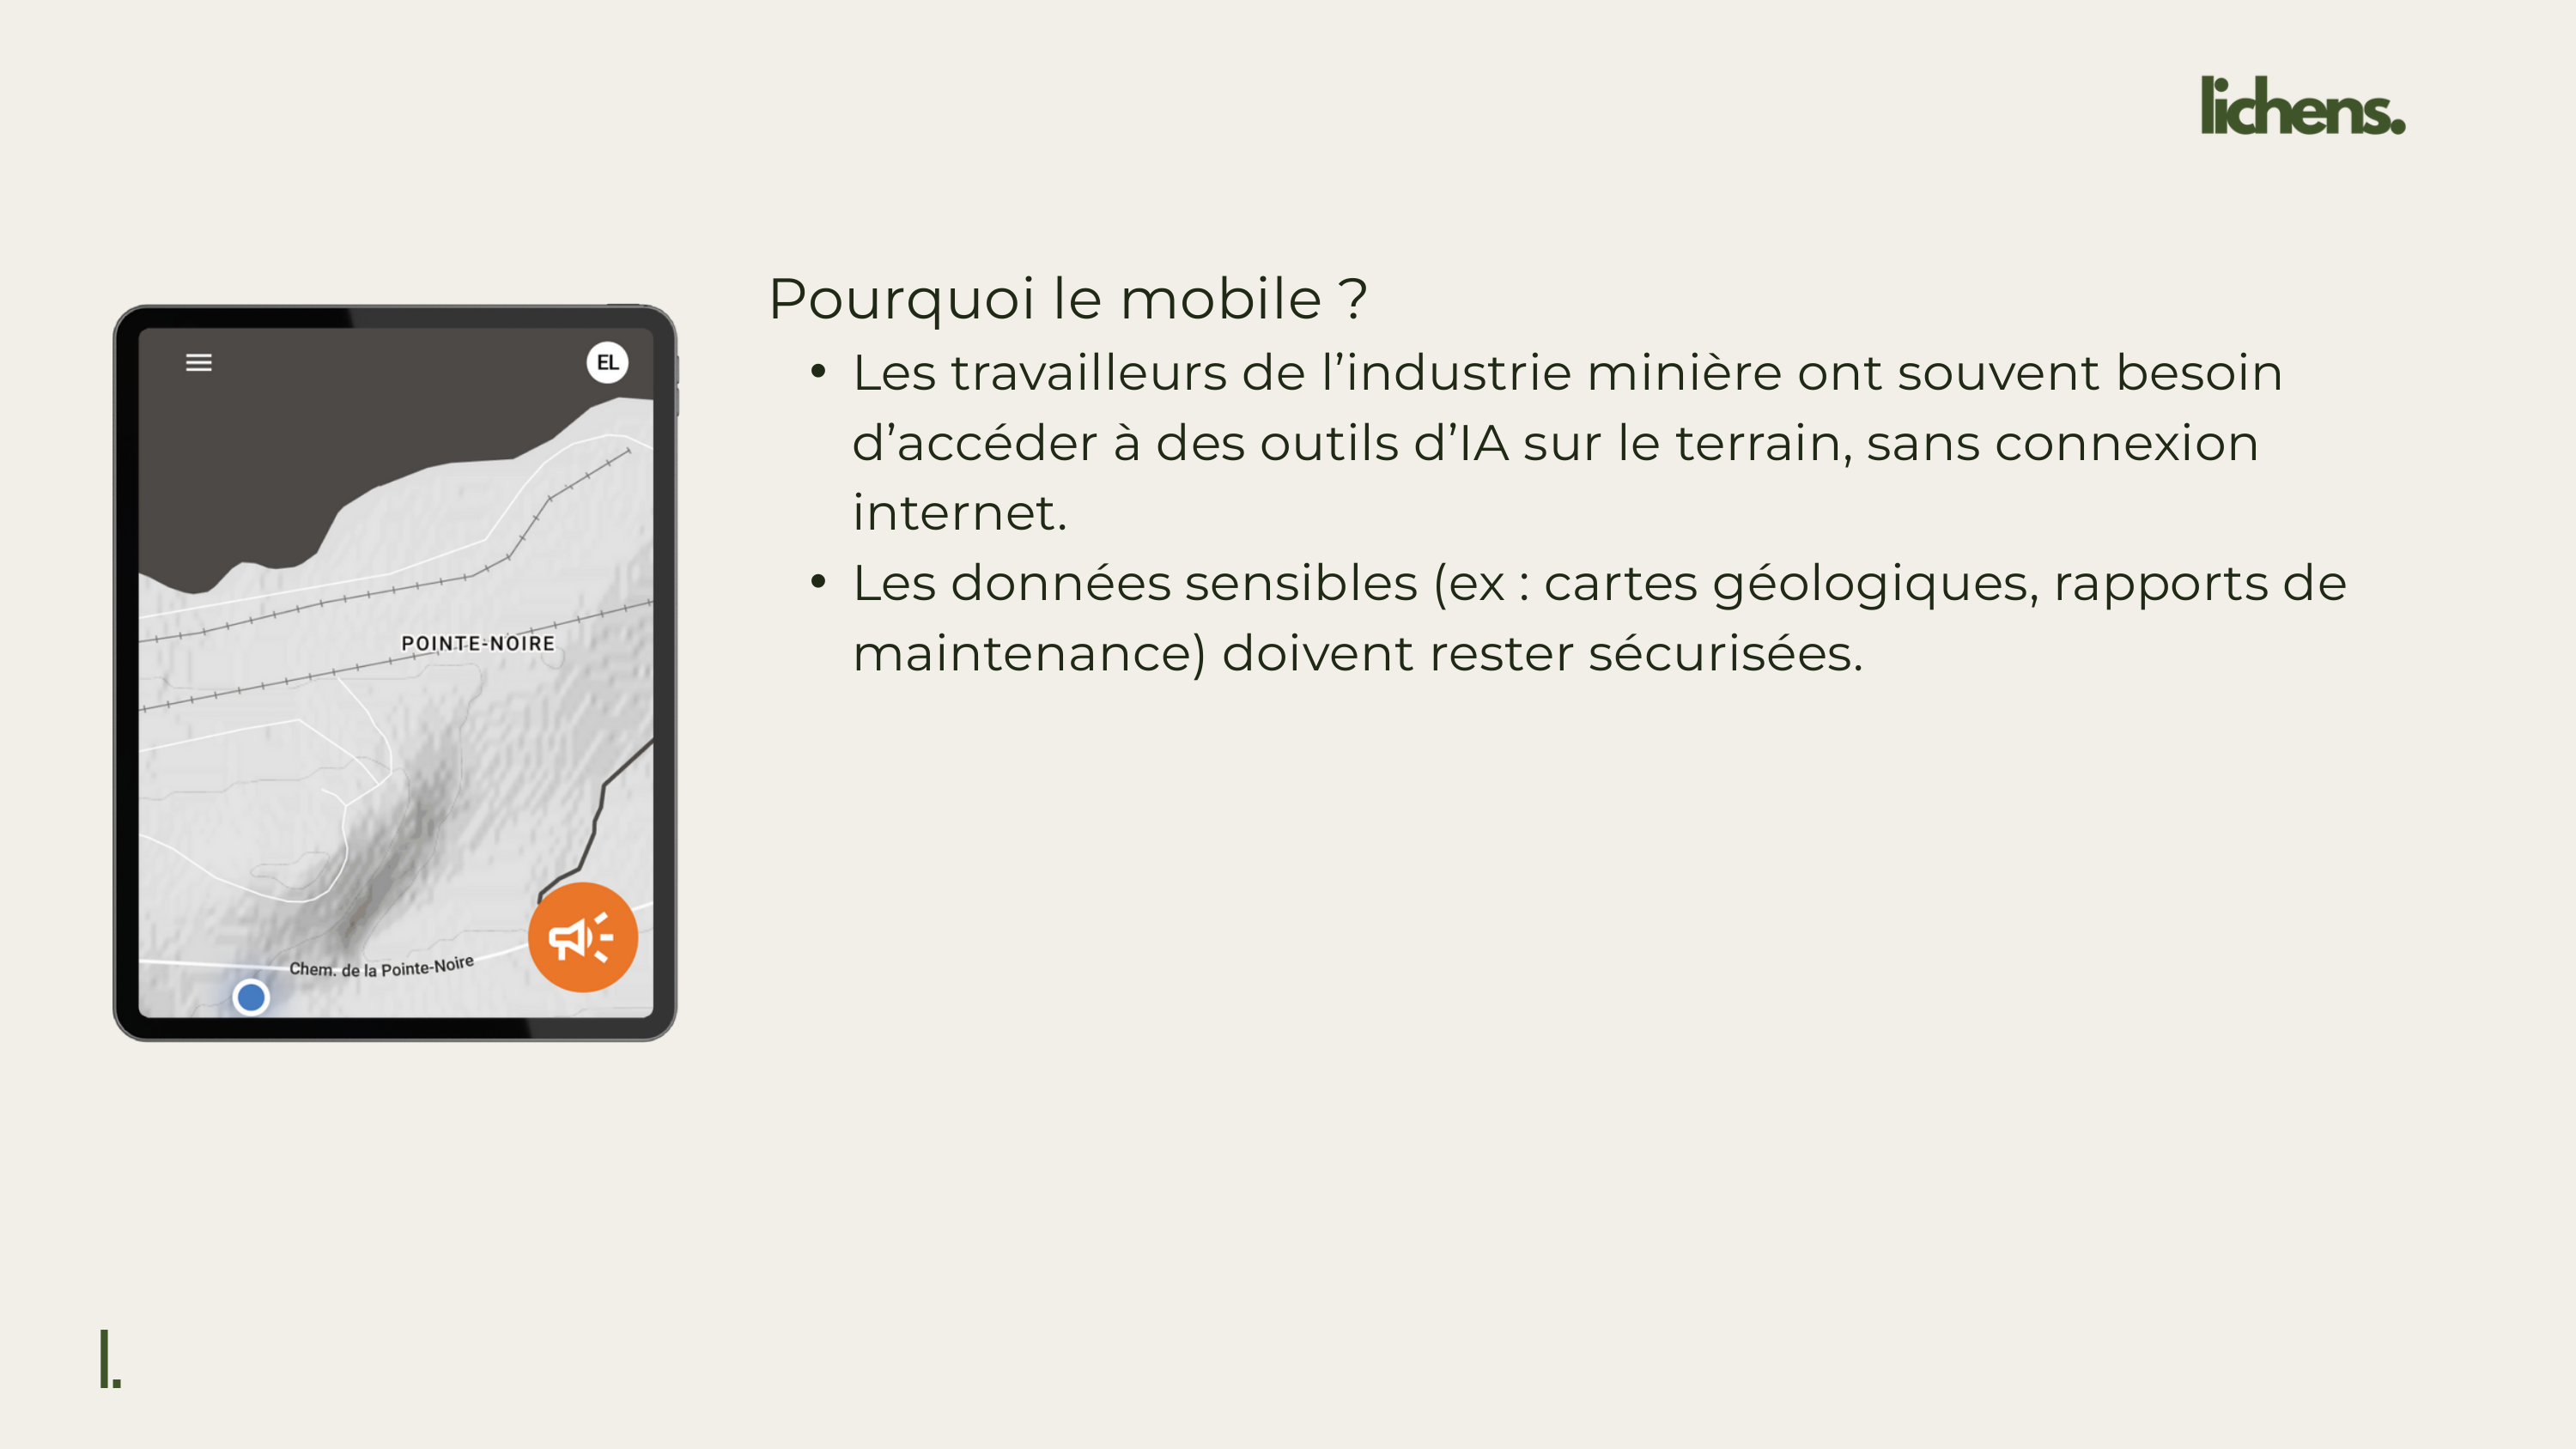

Pourquoi le mobile ?
Les travailleurs de l’industrie minière ont souvent besoin d’accéder à des outils d’IA sur le terrain, sans connexion internet.
Les données sensibles (ex : cartes géologiques, rapports de maintenance) doivent rester sécurisées.

l.